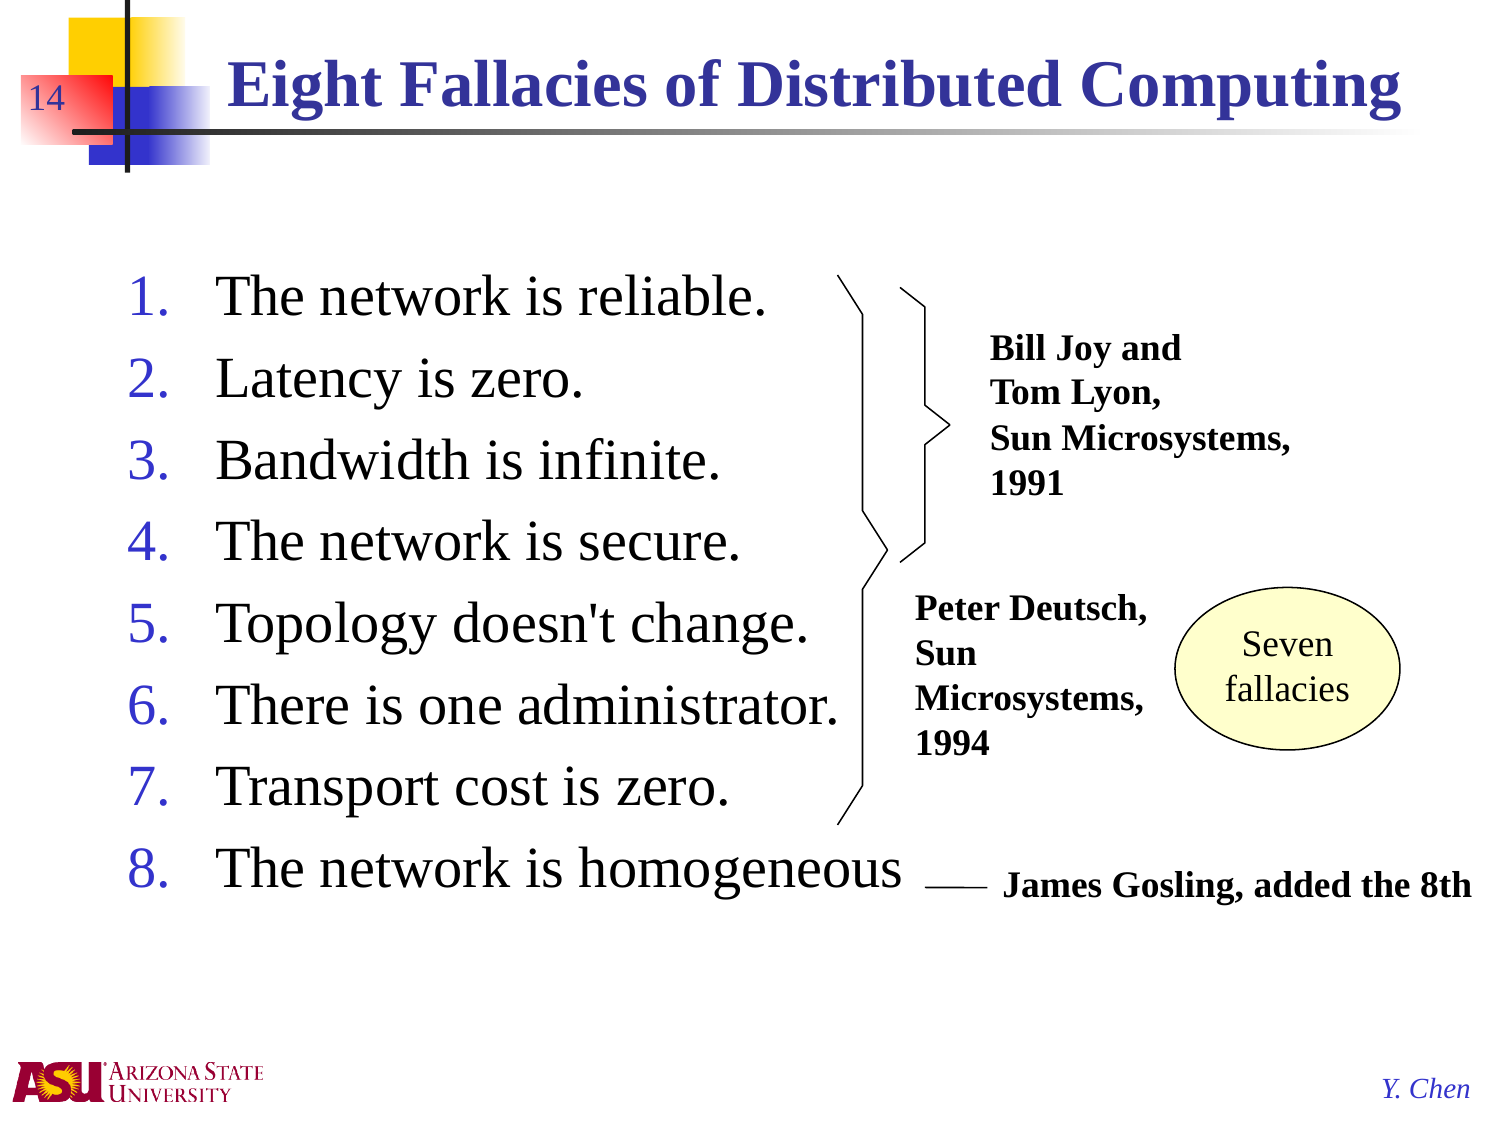

# Eight Fallacies of Distributed Computing
14
The network is reliable.
Latency is zero.
Bandwidth is infinite.
The network is secure.
Topology doesn't change.
There is one administrator.
Transport cost is zero.
The network is homogeneous

Peter Deutsch, Sun Microsystems, 1994

Bill Joy and
Tom Lyon,
Sun Microsystems, 1991
Seven fallacies
James Gosling, added the 8th